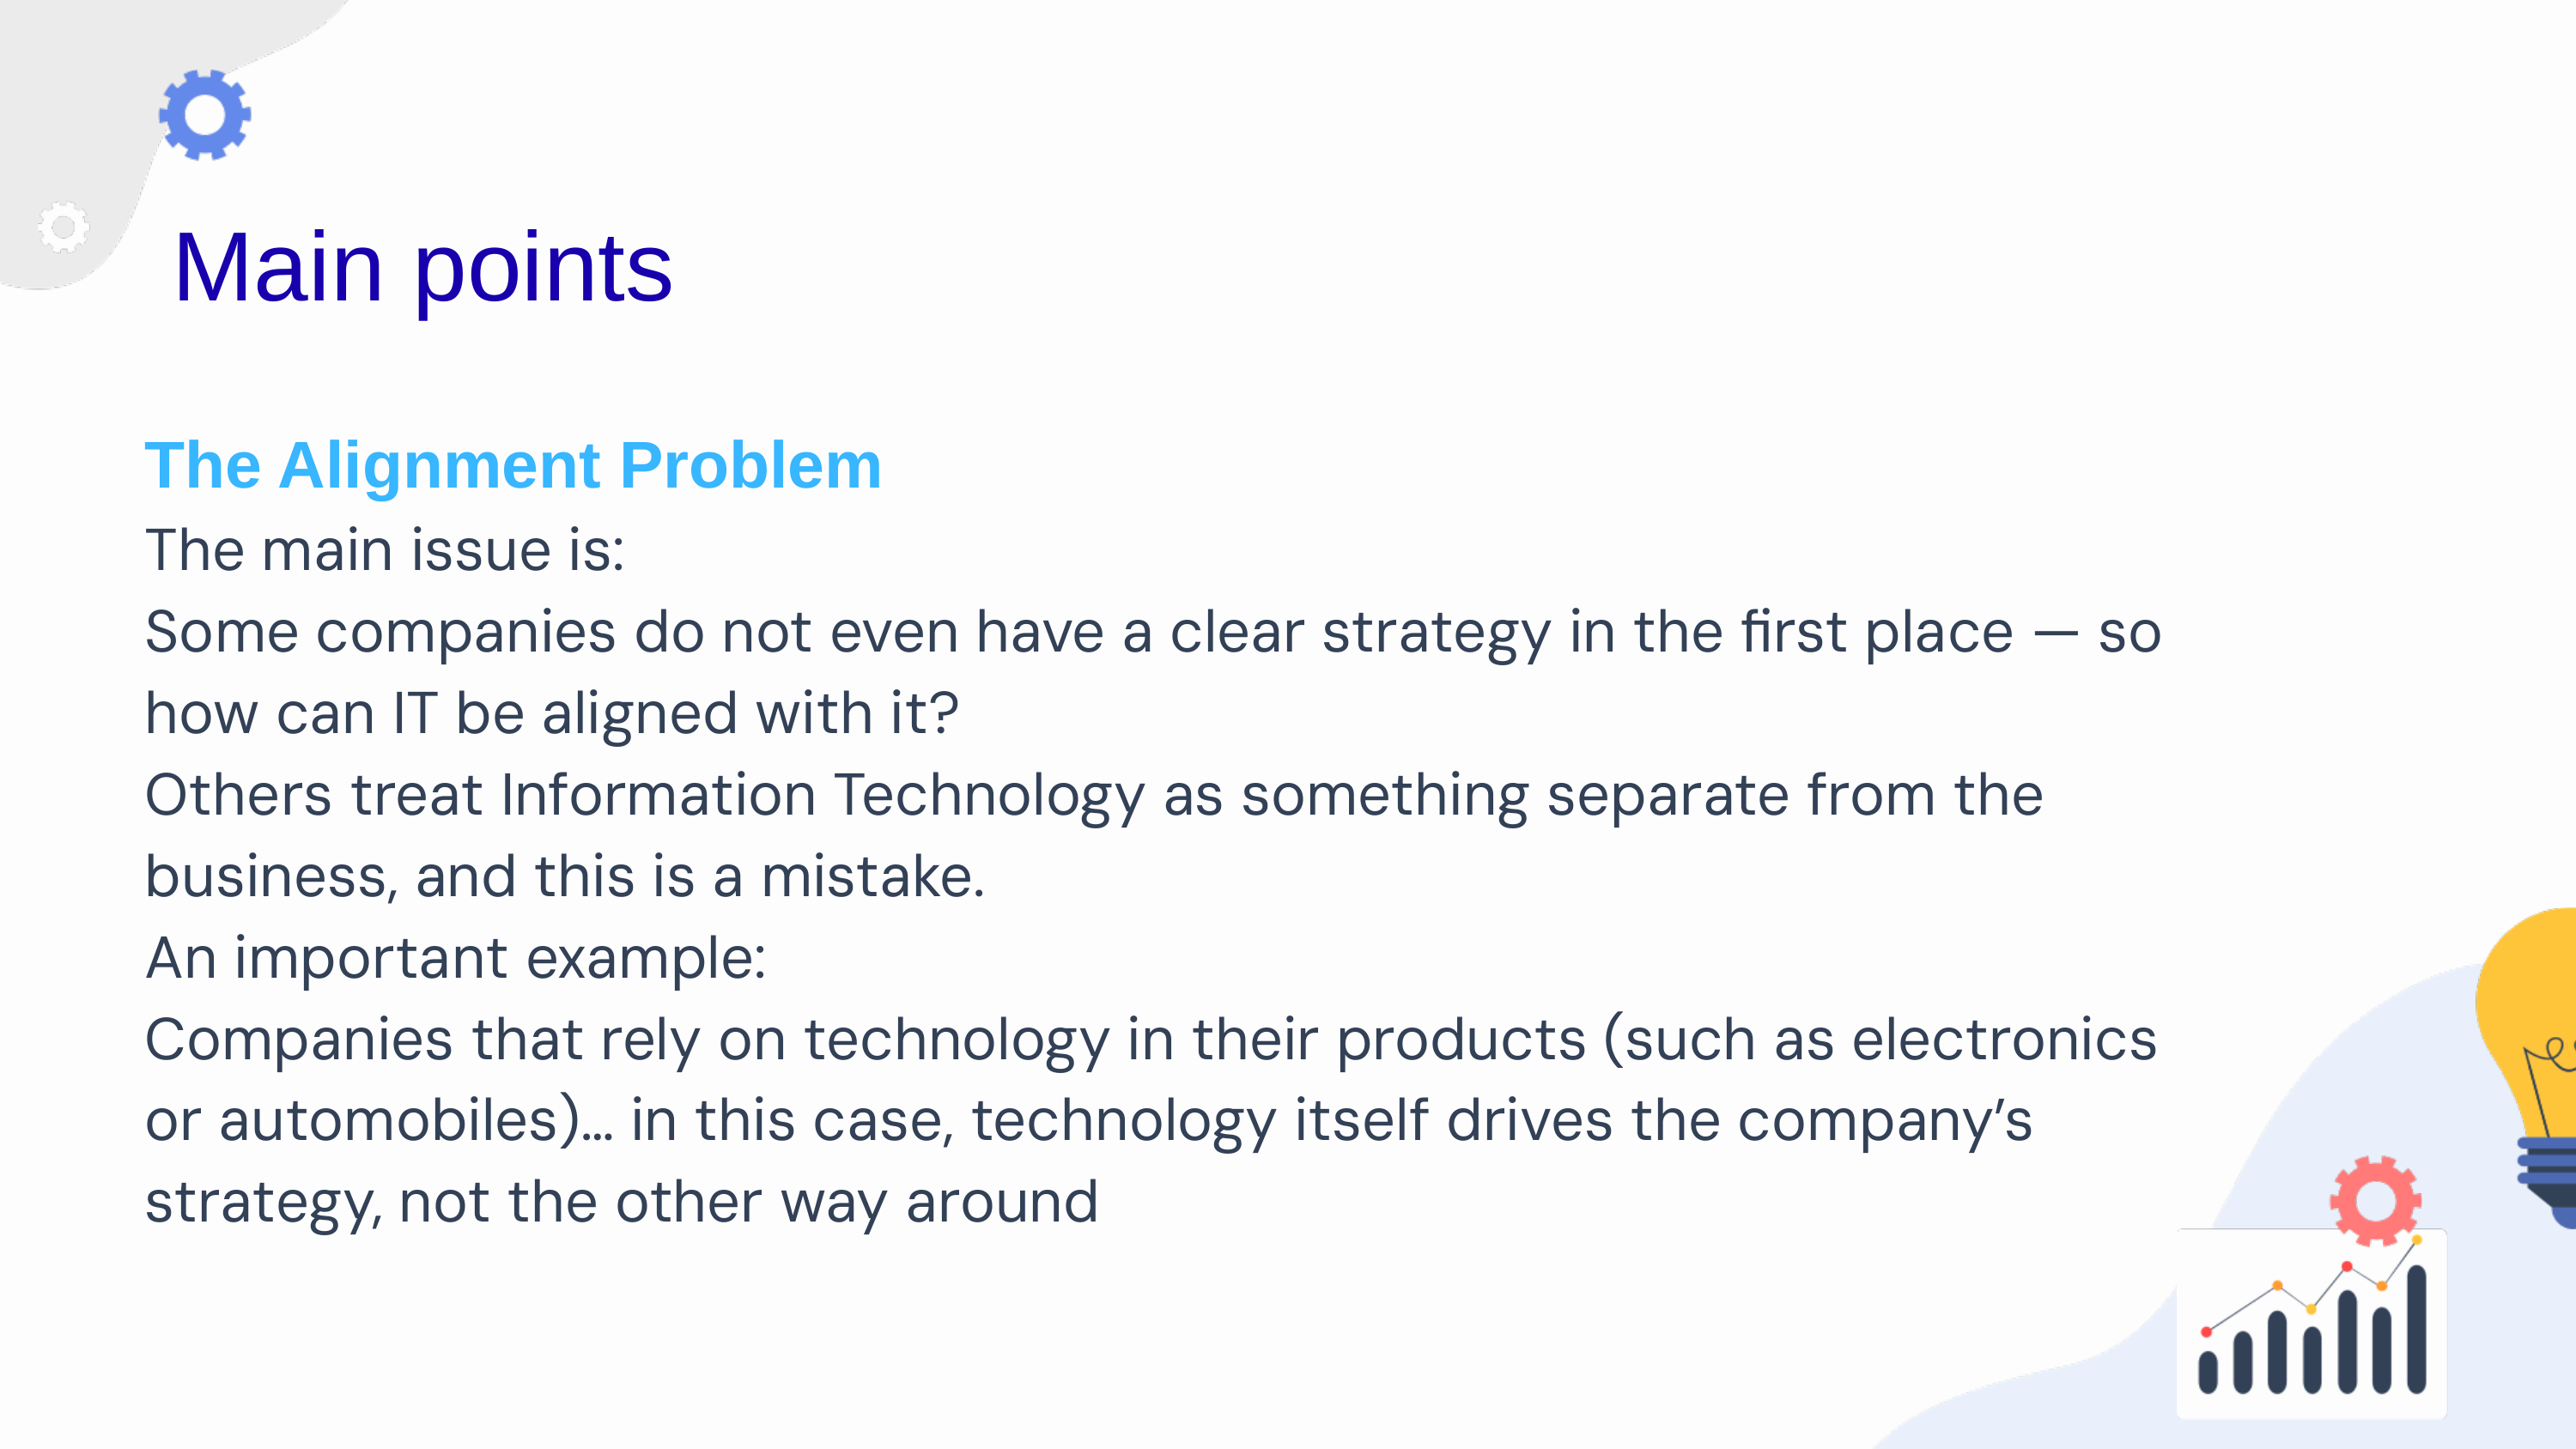

Main points
The Alignment Problem
The main issue is:
Some companies do not even have a clear strategy in the first place — so how can IT be aligned with it?
Others treat Information Technology as something separate from the business, and this is a mistake.
An important example:
Companies that rely on technology in their products (such as electronics or automobiles)… in this case, technology itself drives the company’s strategy, not the other way around